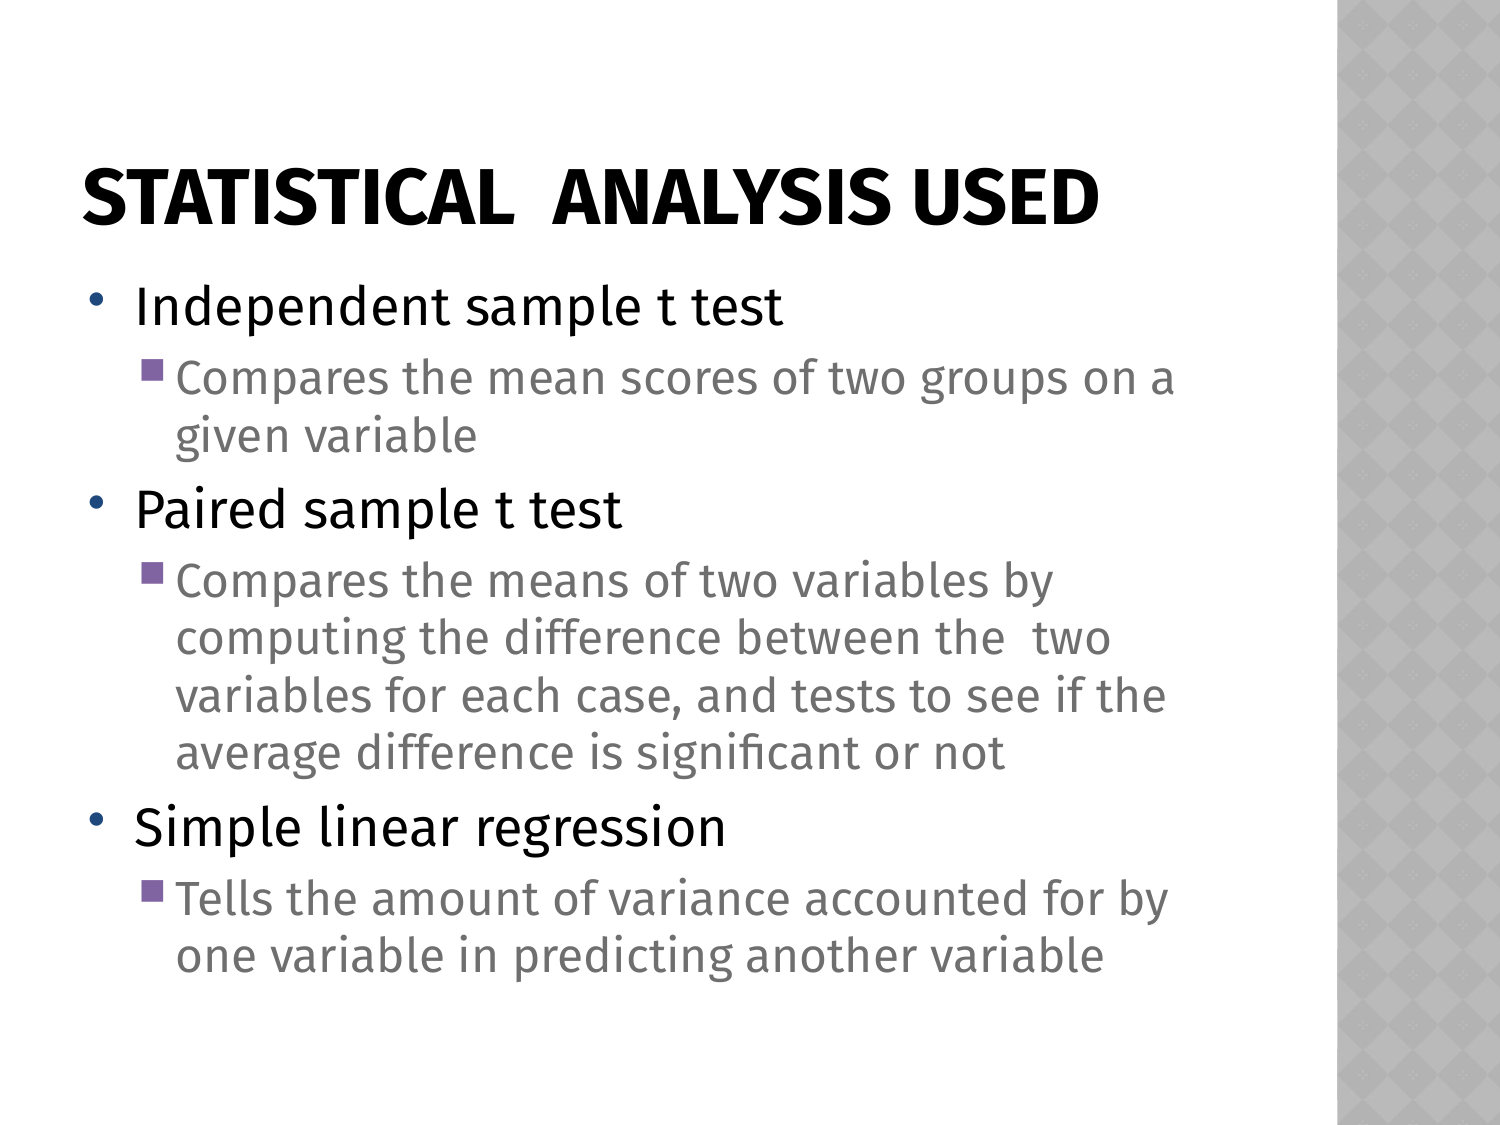

# Statistical  analysis USED
Independent sample t test
Compares the mean scores of two groups on a given variable
Paired sample t test
Compares the means of two variables by computing the difference between the  two variables for each case, and tests to see if the average difference is significant or not
Simple linear regression
Tells the amount of variance accounted for by one variable in predicting another variable